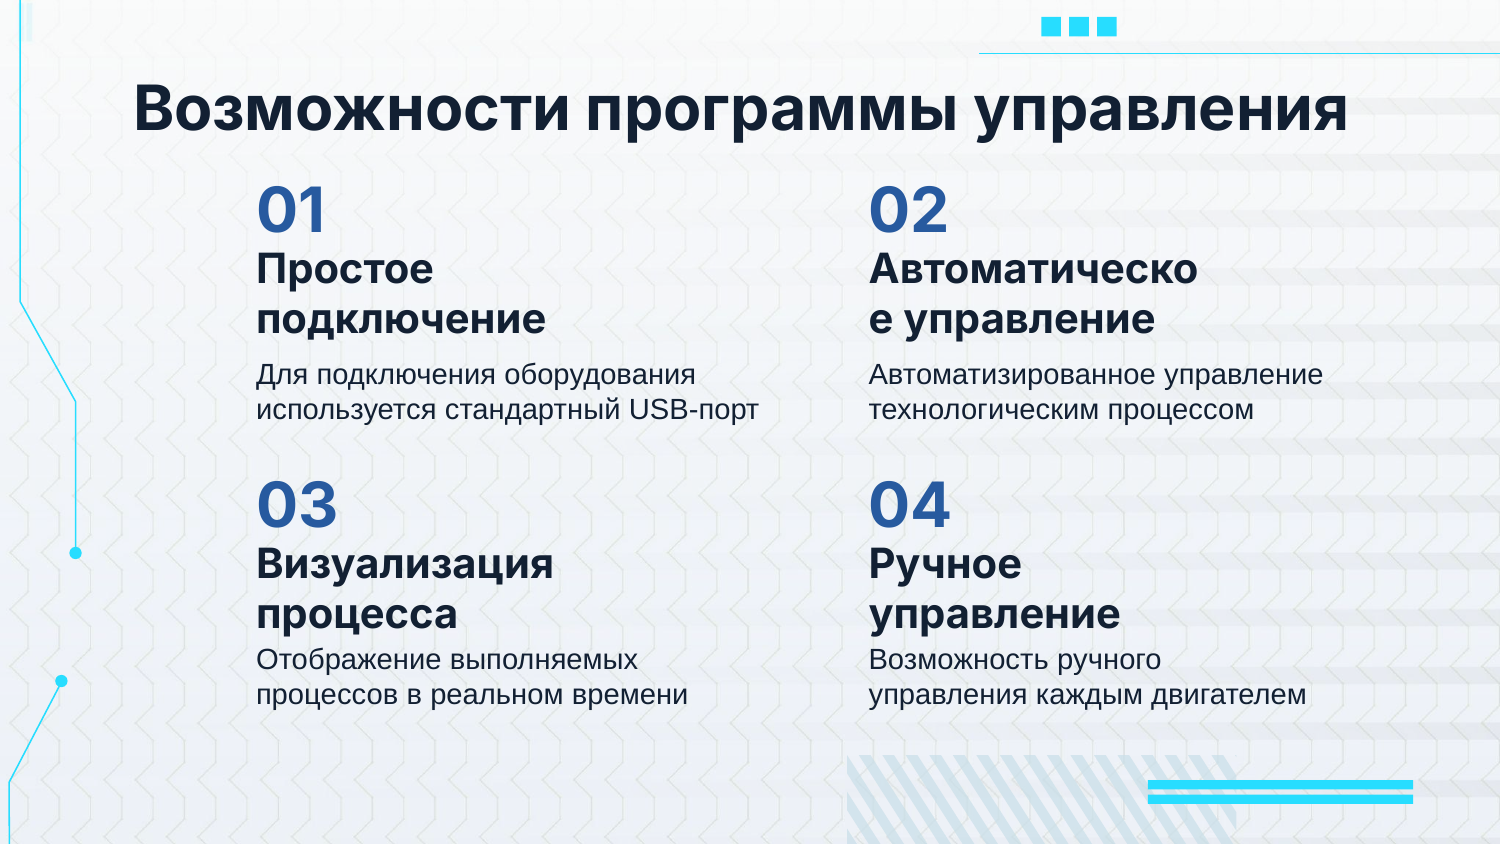

# Возможности программы управления
01
02
Простое подключение
Автоматическое управление
Для подключения оборудования используется стандартный USB-порт
Автоматизированное управление технологическим процессом
03
04
Визуализация процесса
Ручное управление
Отображение выполняемых процессов в реальном времени
Возможность ручного управления каждым двигателем